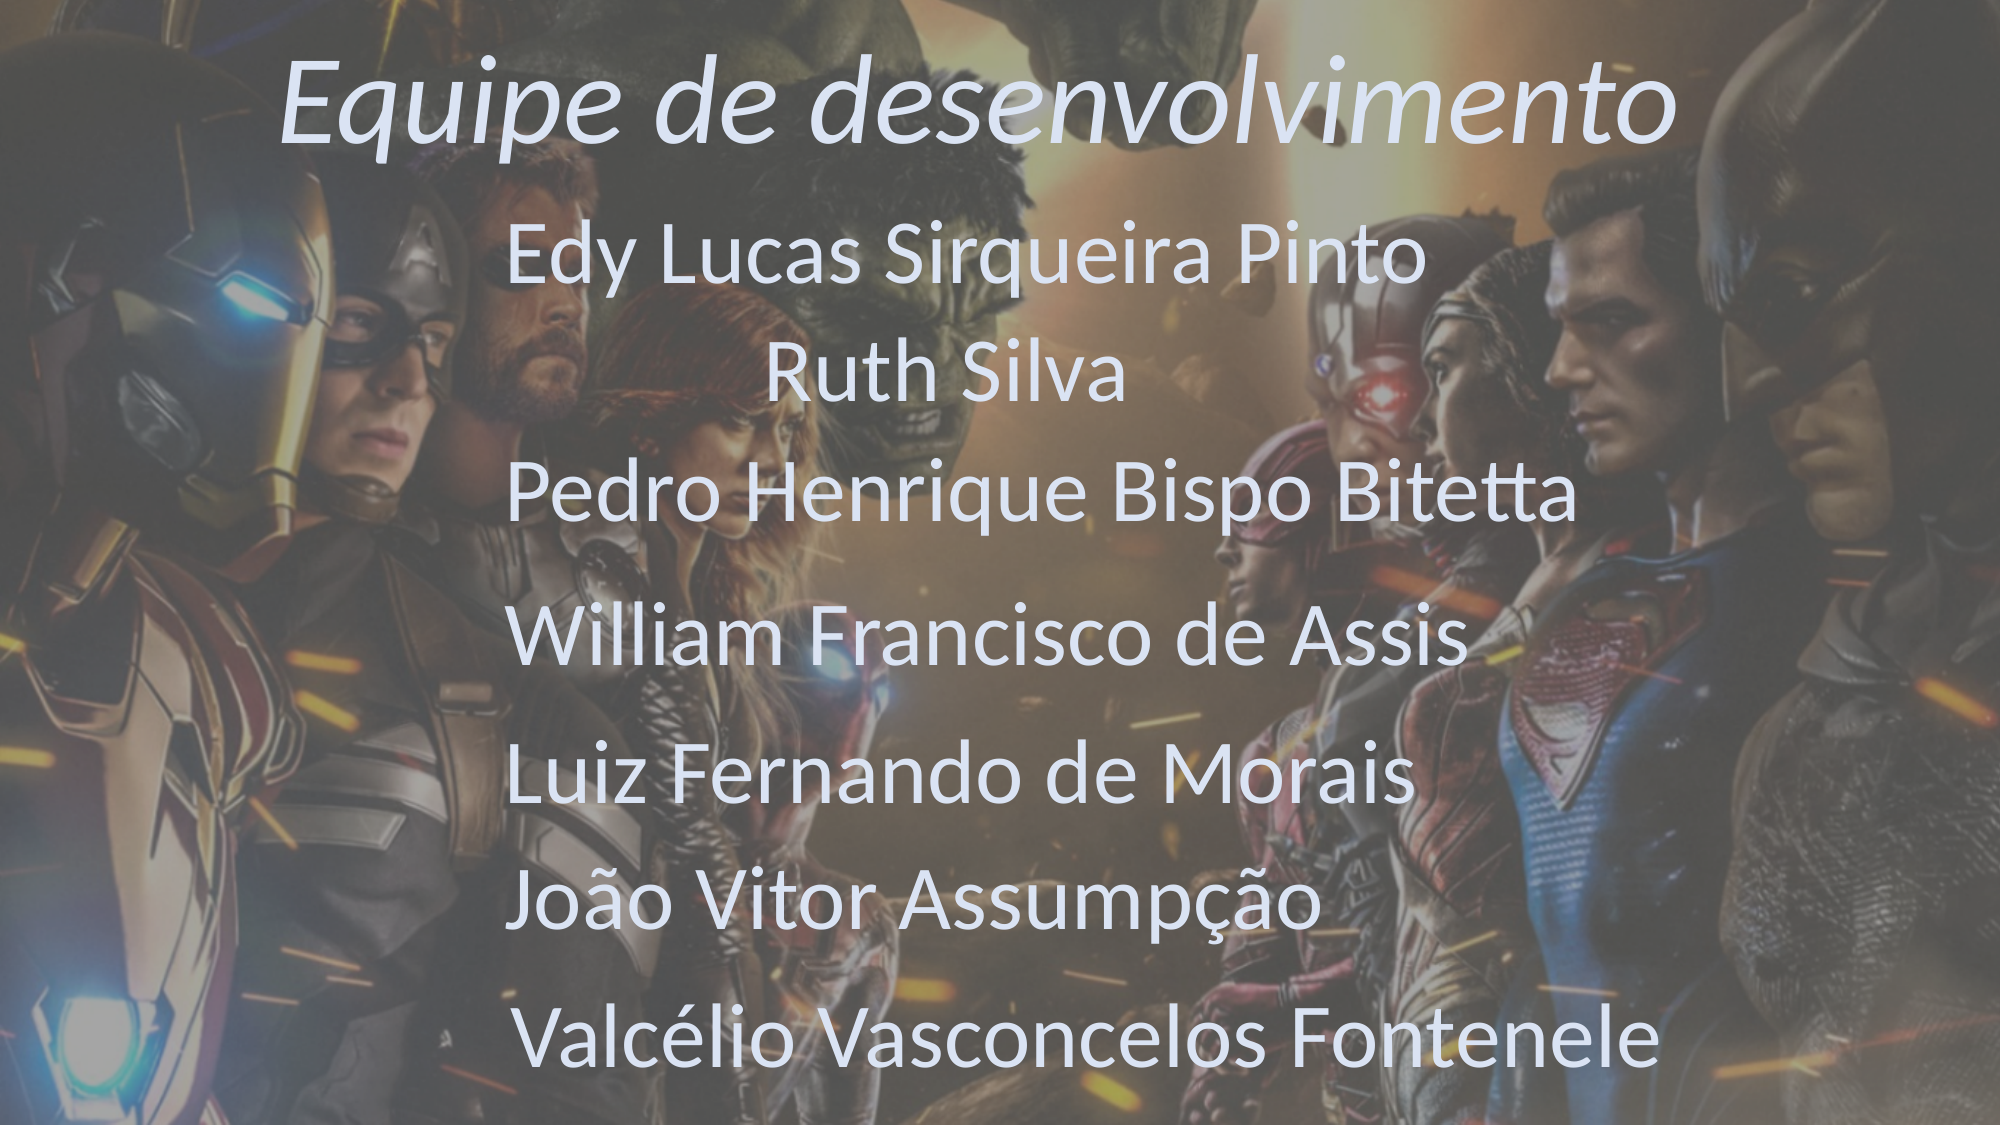

# Equipe de desenvolvimento
Edy Lucas Sirqueira Pinto

Ruth Silva
Pedro Henrique Bispo Bitetta

William Francisco de Assis
Luiz Fernando de Morais
João Vitor Assumpção
Valcélio Vasconcelos Fontenele